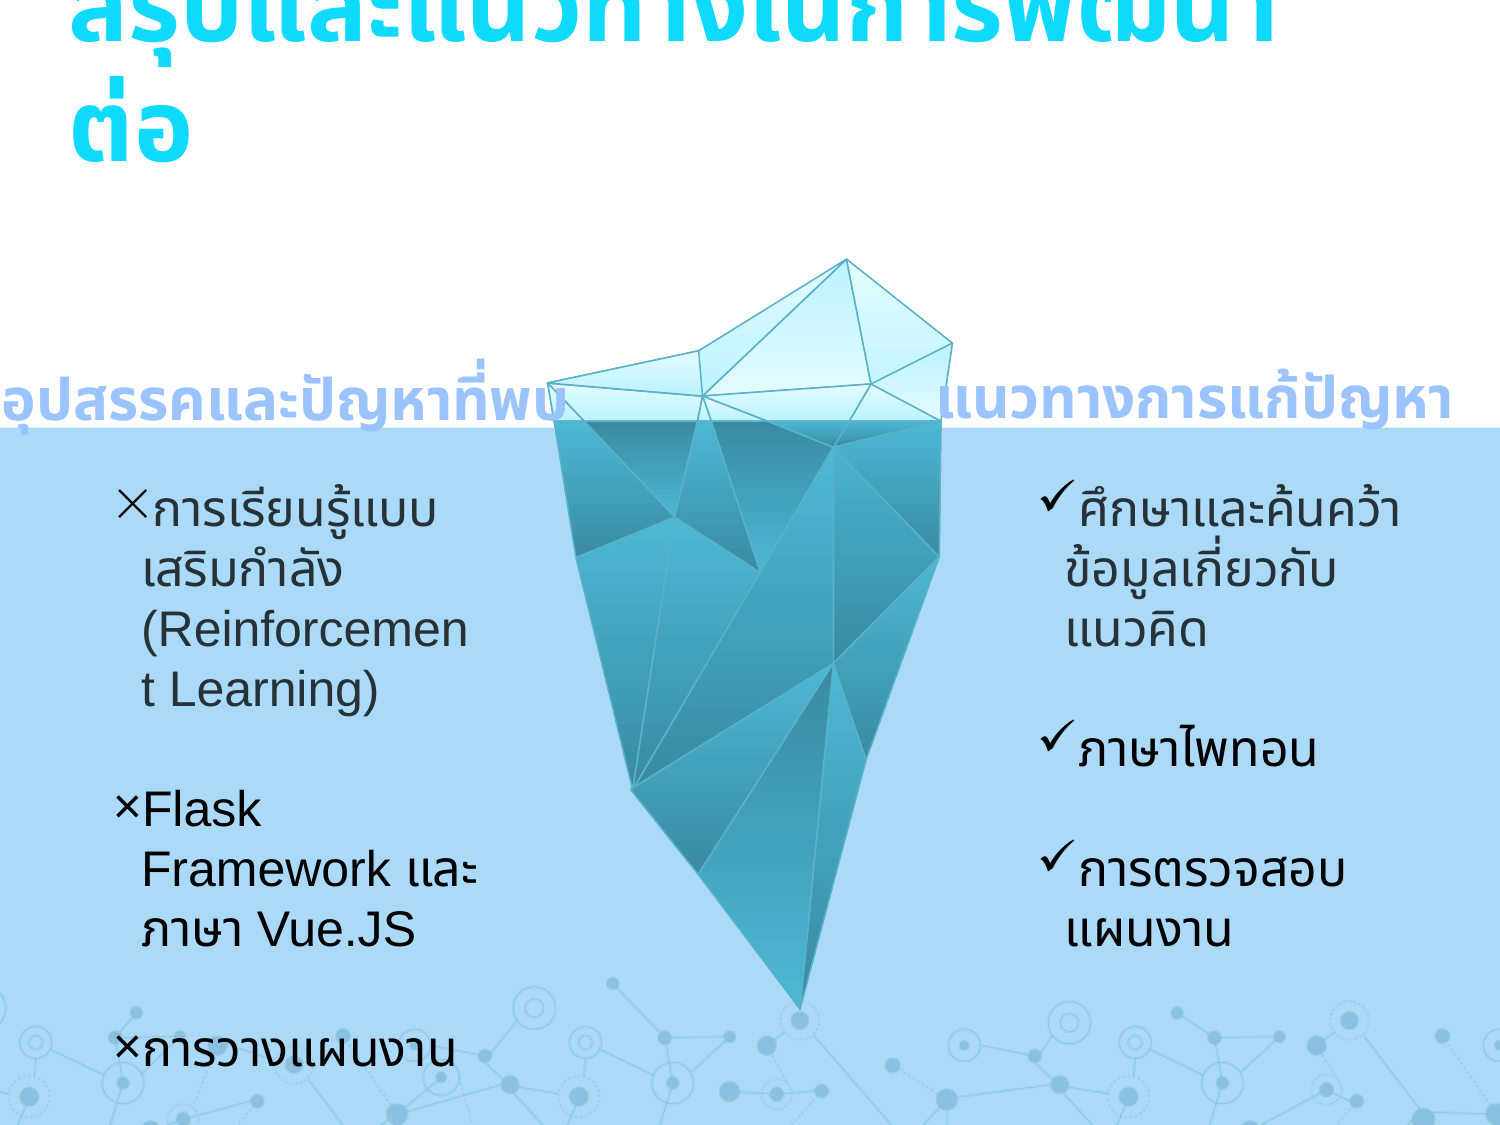

# สรุปและแนวทางในการพัฒนาต่อ

แนวทางการแก้ปัญหา
อุปสรรคและปัญหาที่พบ

การเรียนรู้แบบเสริมกำลัง (Reinforcement Learning)

Flask Framework และภาษา Vue.JS

การวางแผนงาน

ศึกษาและค้นคว้าข้อมูลเกี่ยวกับแนวคิด

ภาษาไพทอน

การตรวจสอบแผนงาน